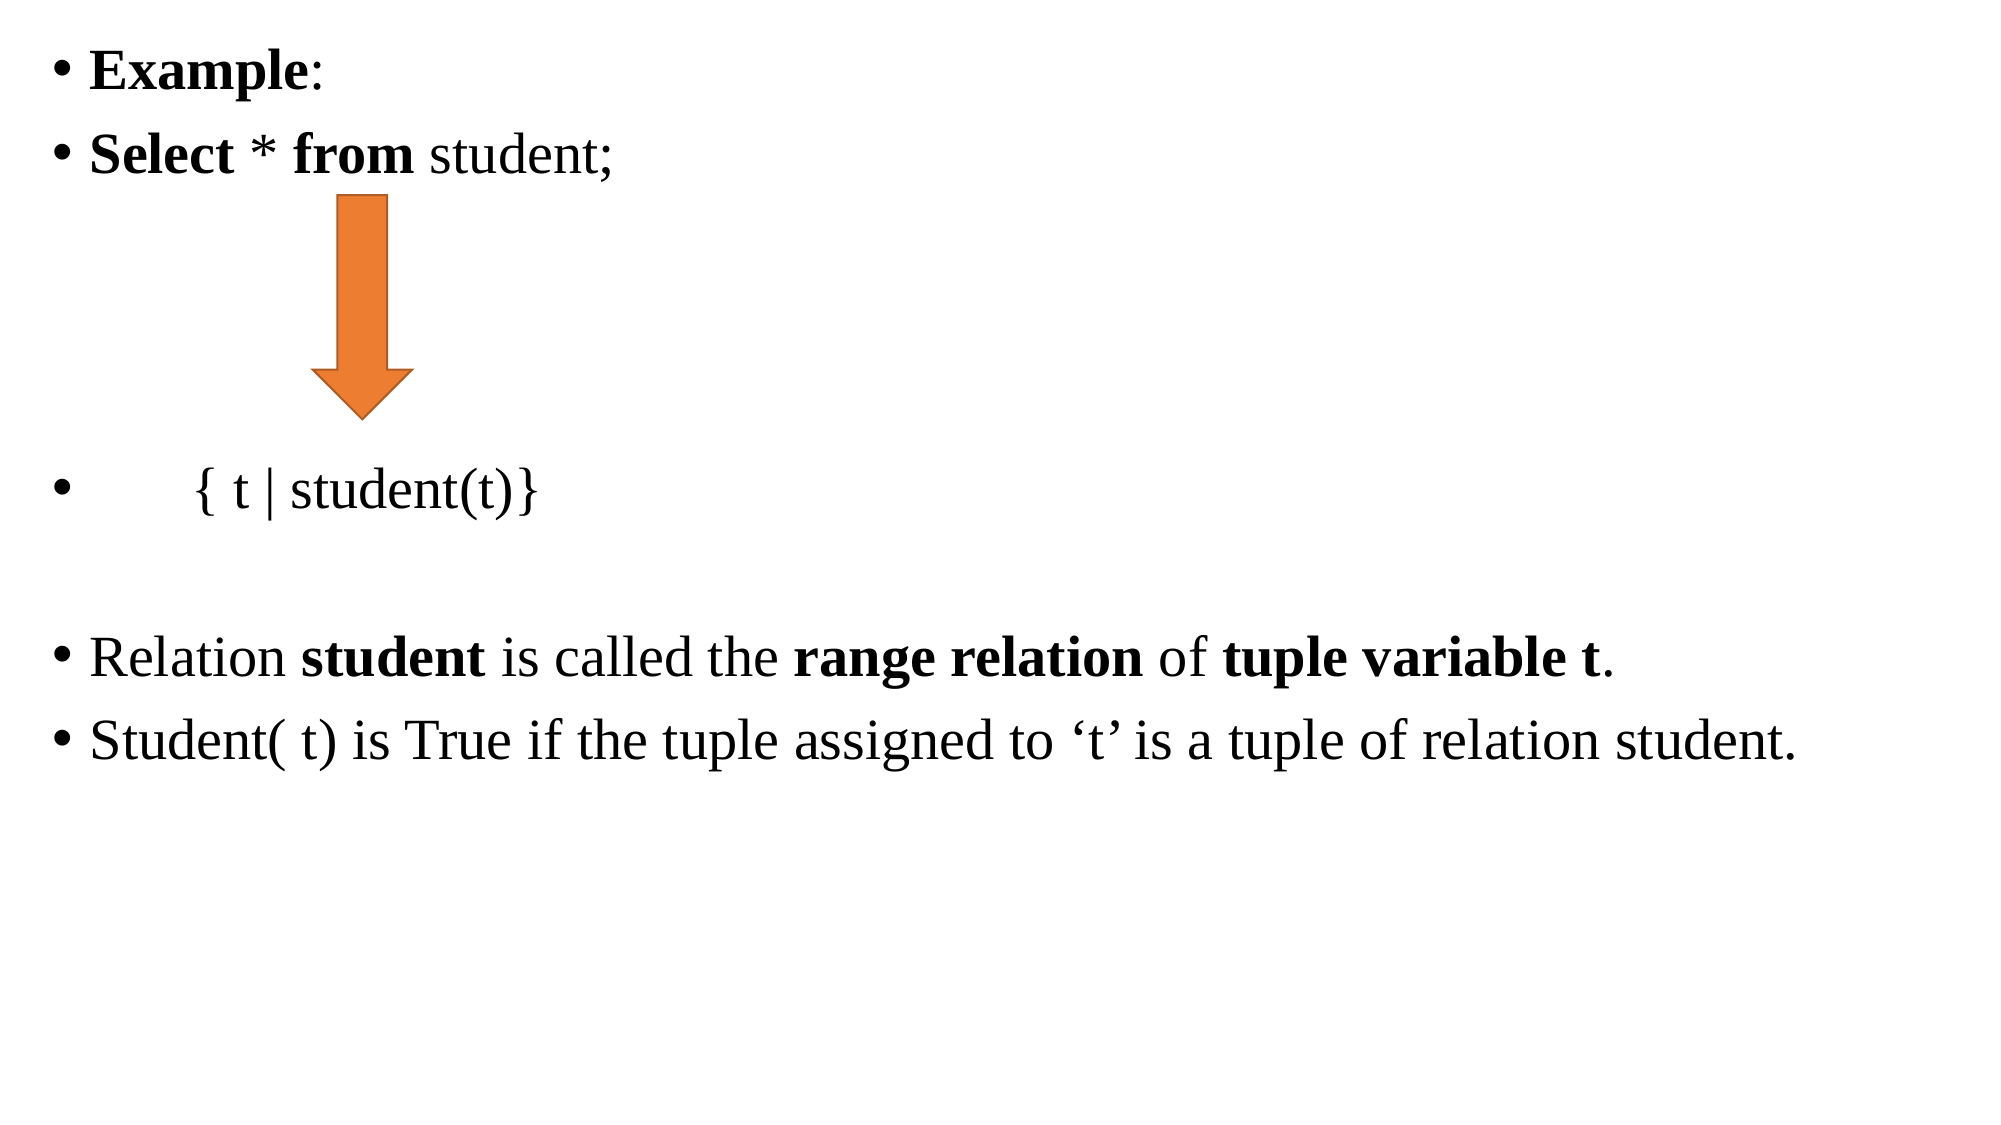

Example:
Select * from student;

       { t | student(t)}

Relation student is called the range relation of tuple variable t.
Student( t) is True if the tuple assigned to ‘t’ is a tuple of relation student.